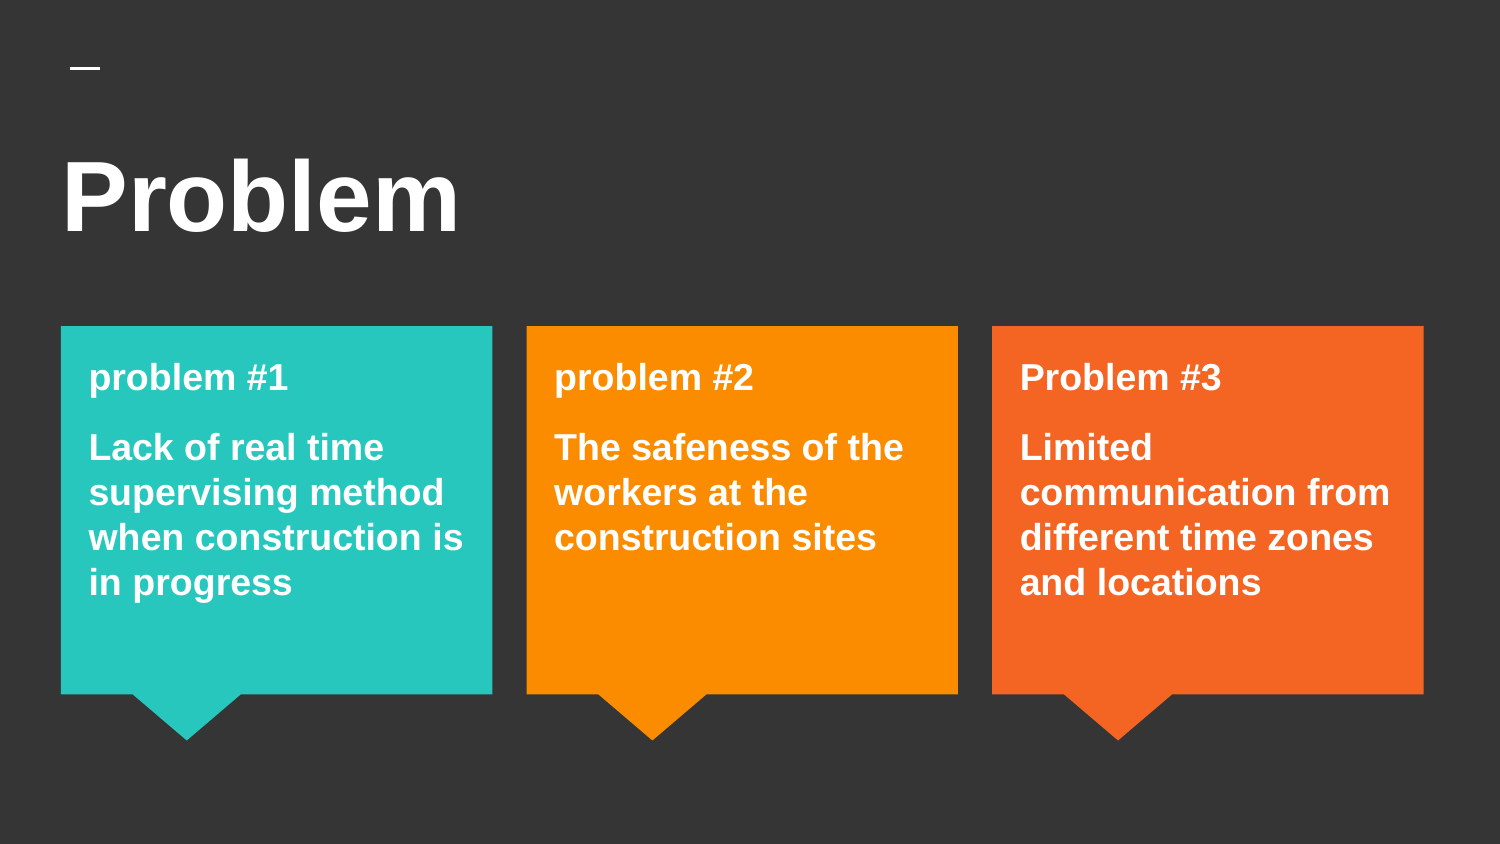

# Problem

problem #1
Lack of real time supervising method when construction is in progress
problem #2
The safeness of the workers at the construction sites

Problem #3
Limited communication from different time zones and locations